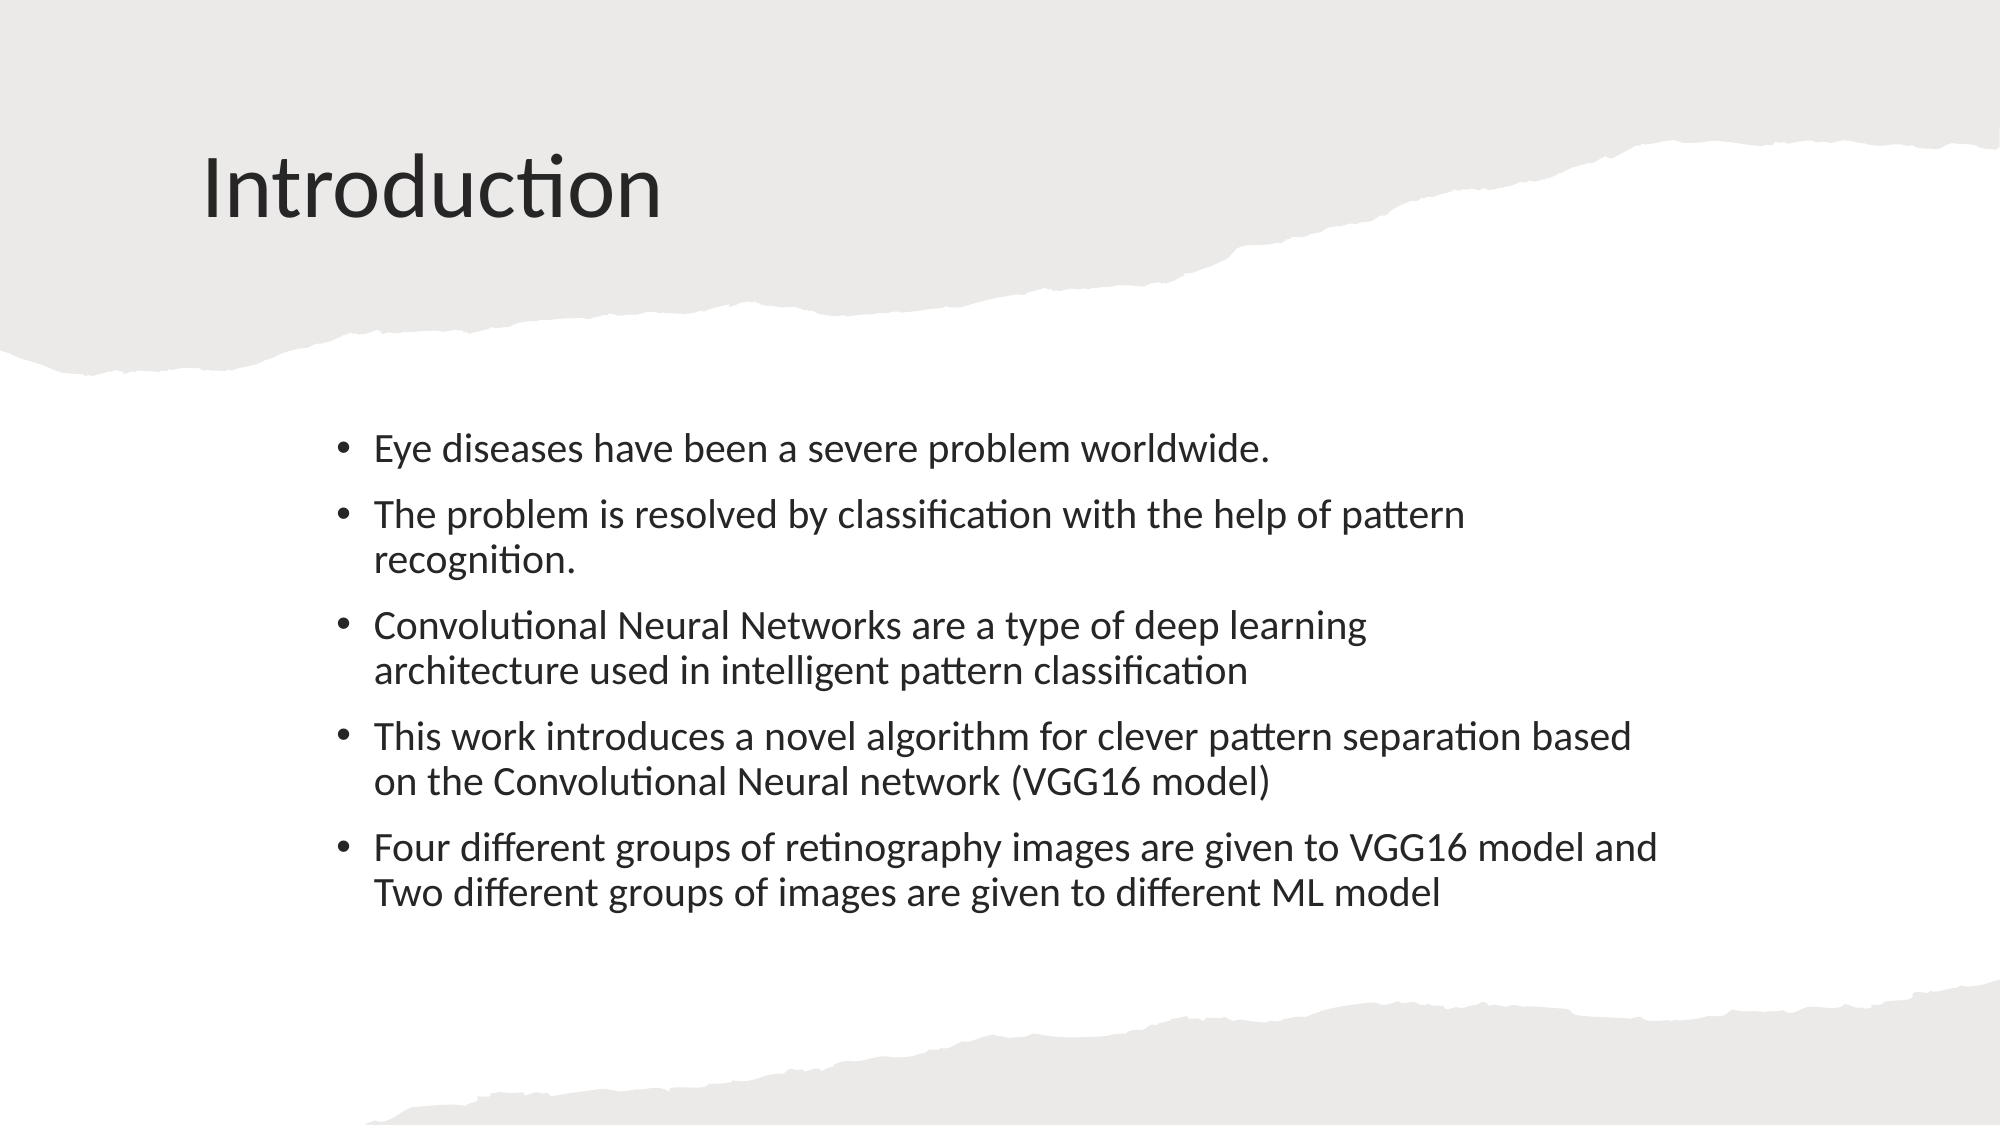

Introduction
Eye diseases have been a severe problem worldwide.
The problem is resolved by classification with the help of pattern recognition.
Convolutional Neural Networks are a type of deep learning architecture used in intelligent pattern classification
This work introduces a novel algorithm for clever pattern separation based on the Convolutional Neural network (VGG16 model)
Four different groups of retinography images are given to VGG16 model and Two different groups of images are given to different ML model